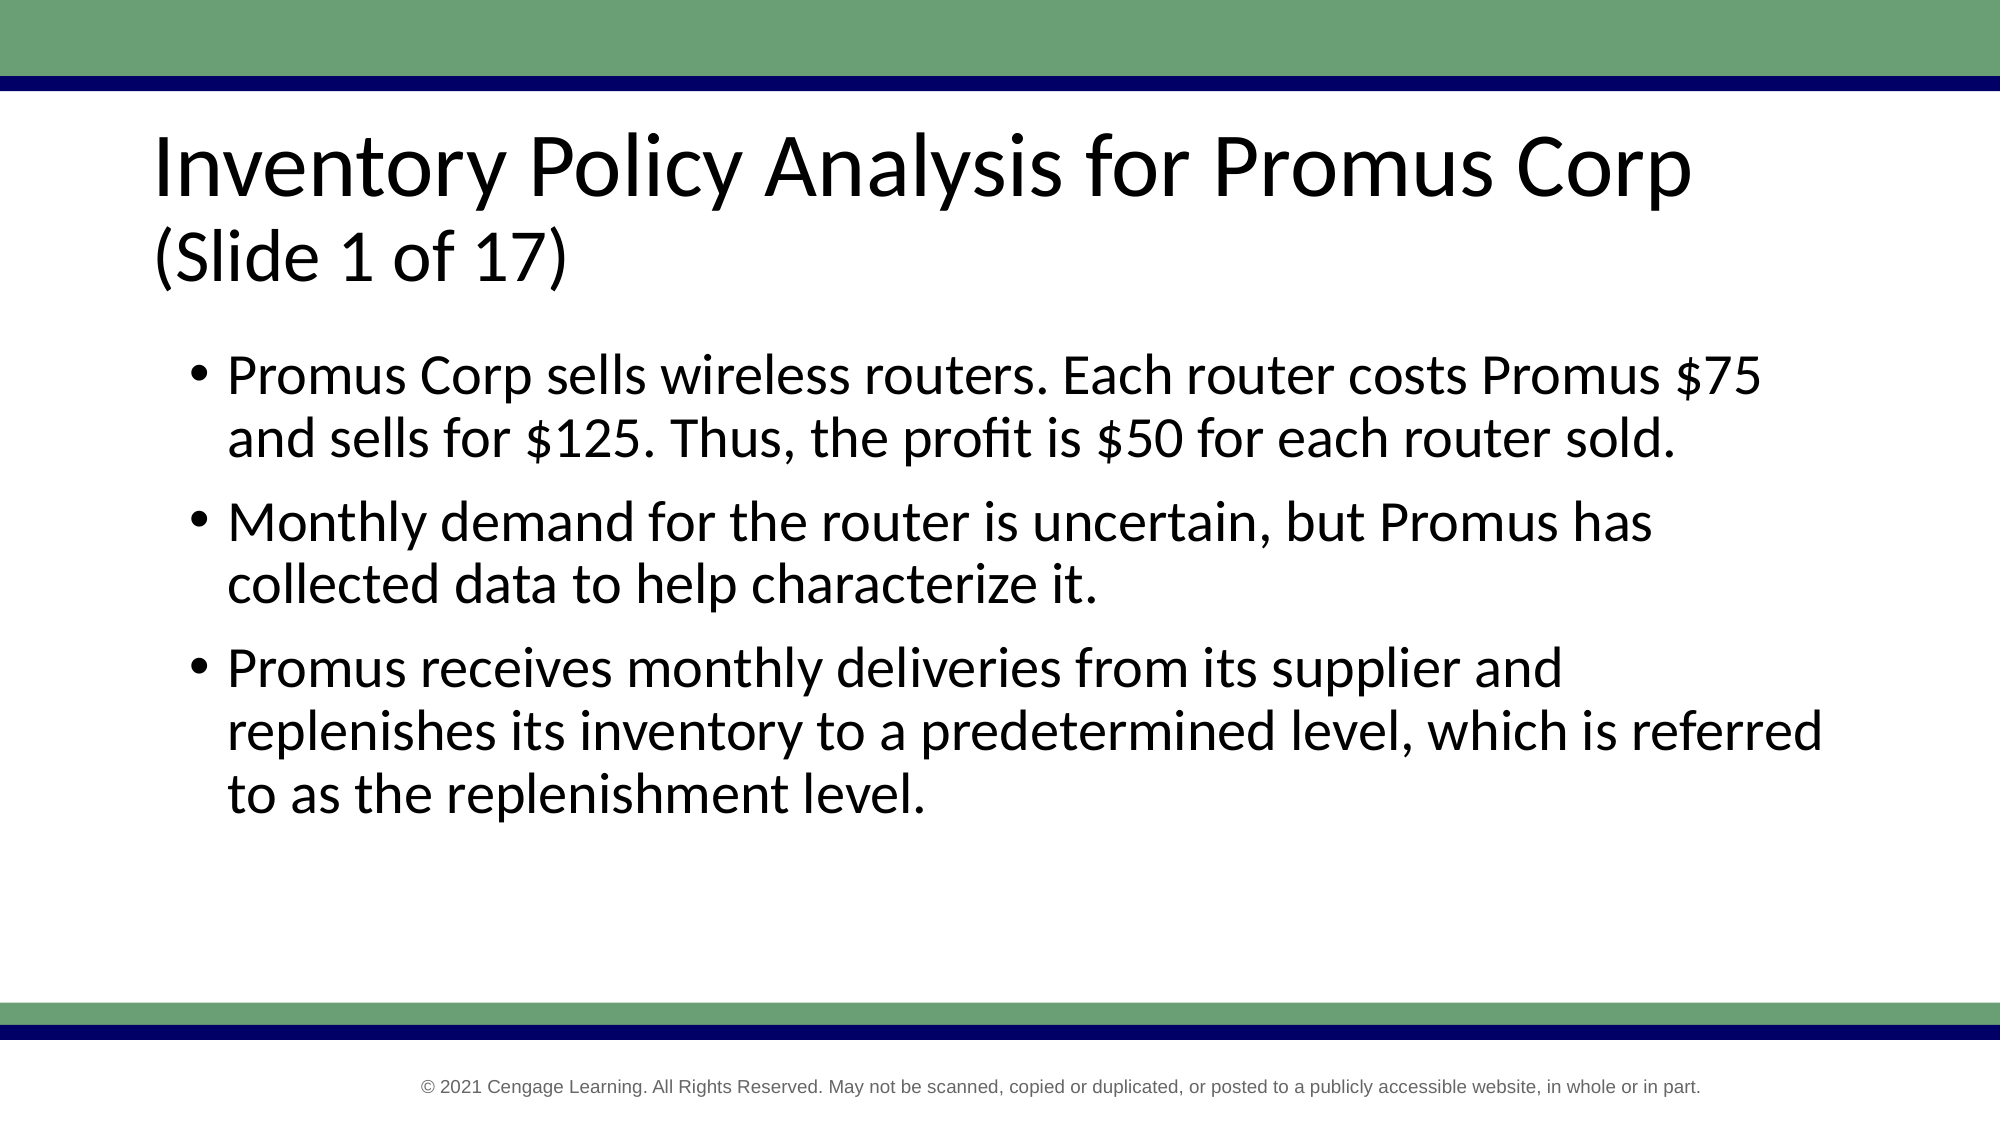

# Inventory Policy Analysis for Promus Corp (Slide 1 of 17)
Promus Corp sells wireless routers. Each router costs Promus $75 and sells for $125. Thus, the profit is $50 for each router sold.
Monthly demand for the router is uncertain, but Promus has collected data to help characterize it.
Promus receives monthly deliveries from its supplier and replenishes its inventory to a predetermined level, which is referred to as the replenishment level.